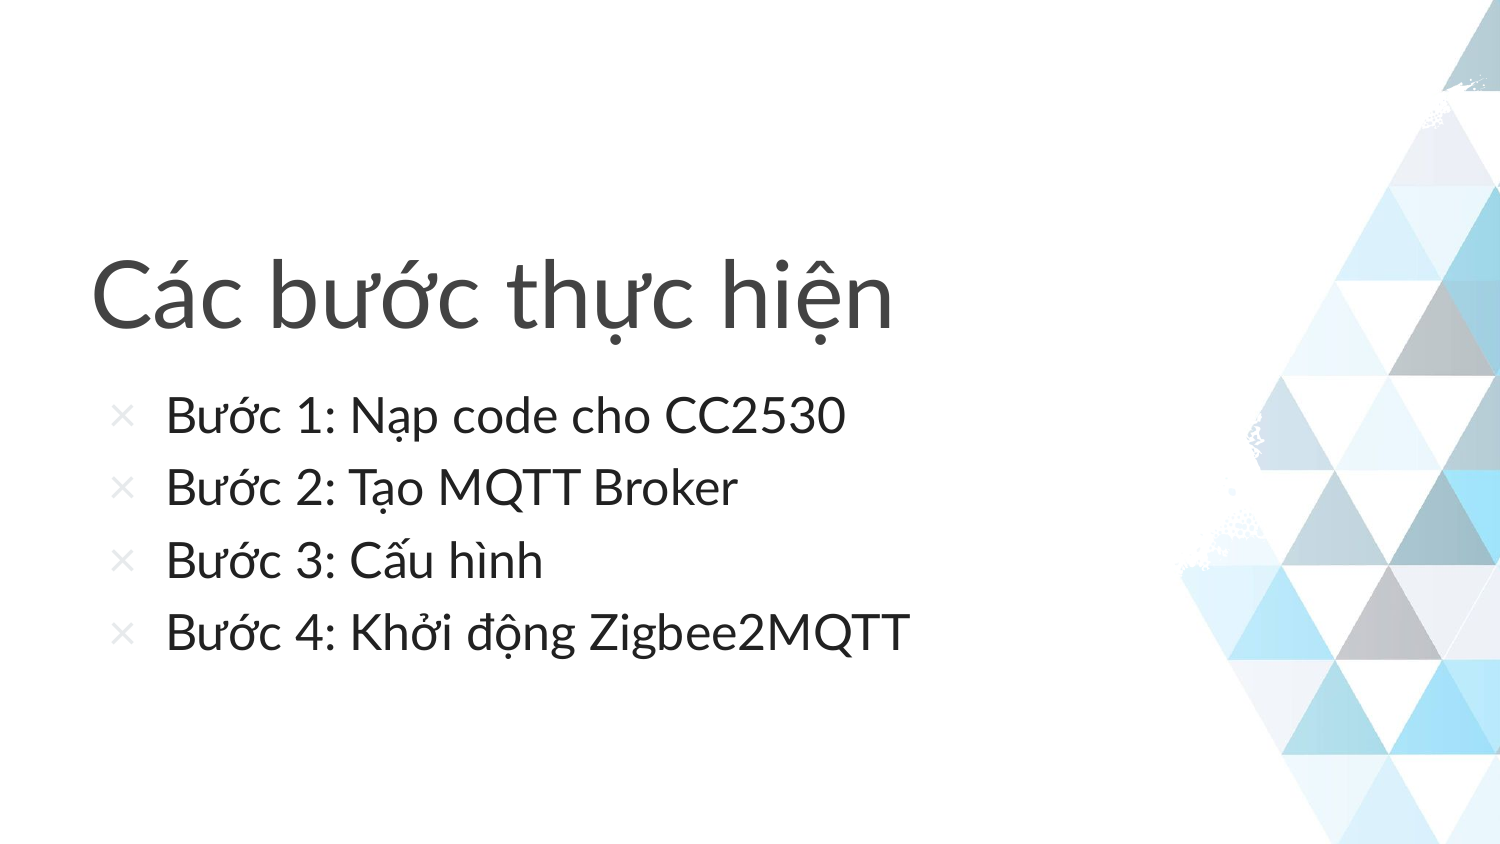

# Các bước thực hiện
Bước 1: Nạp code cho CC2530
Bước 2: Tạo MQTT Broker
Bước 3: Cấu hình
Bước 4: Khởi động Zigbee2MQTT
16